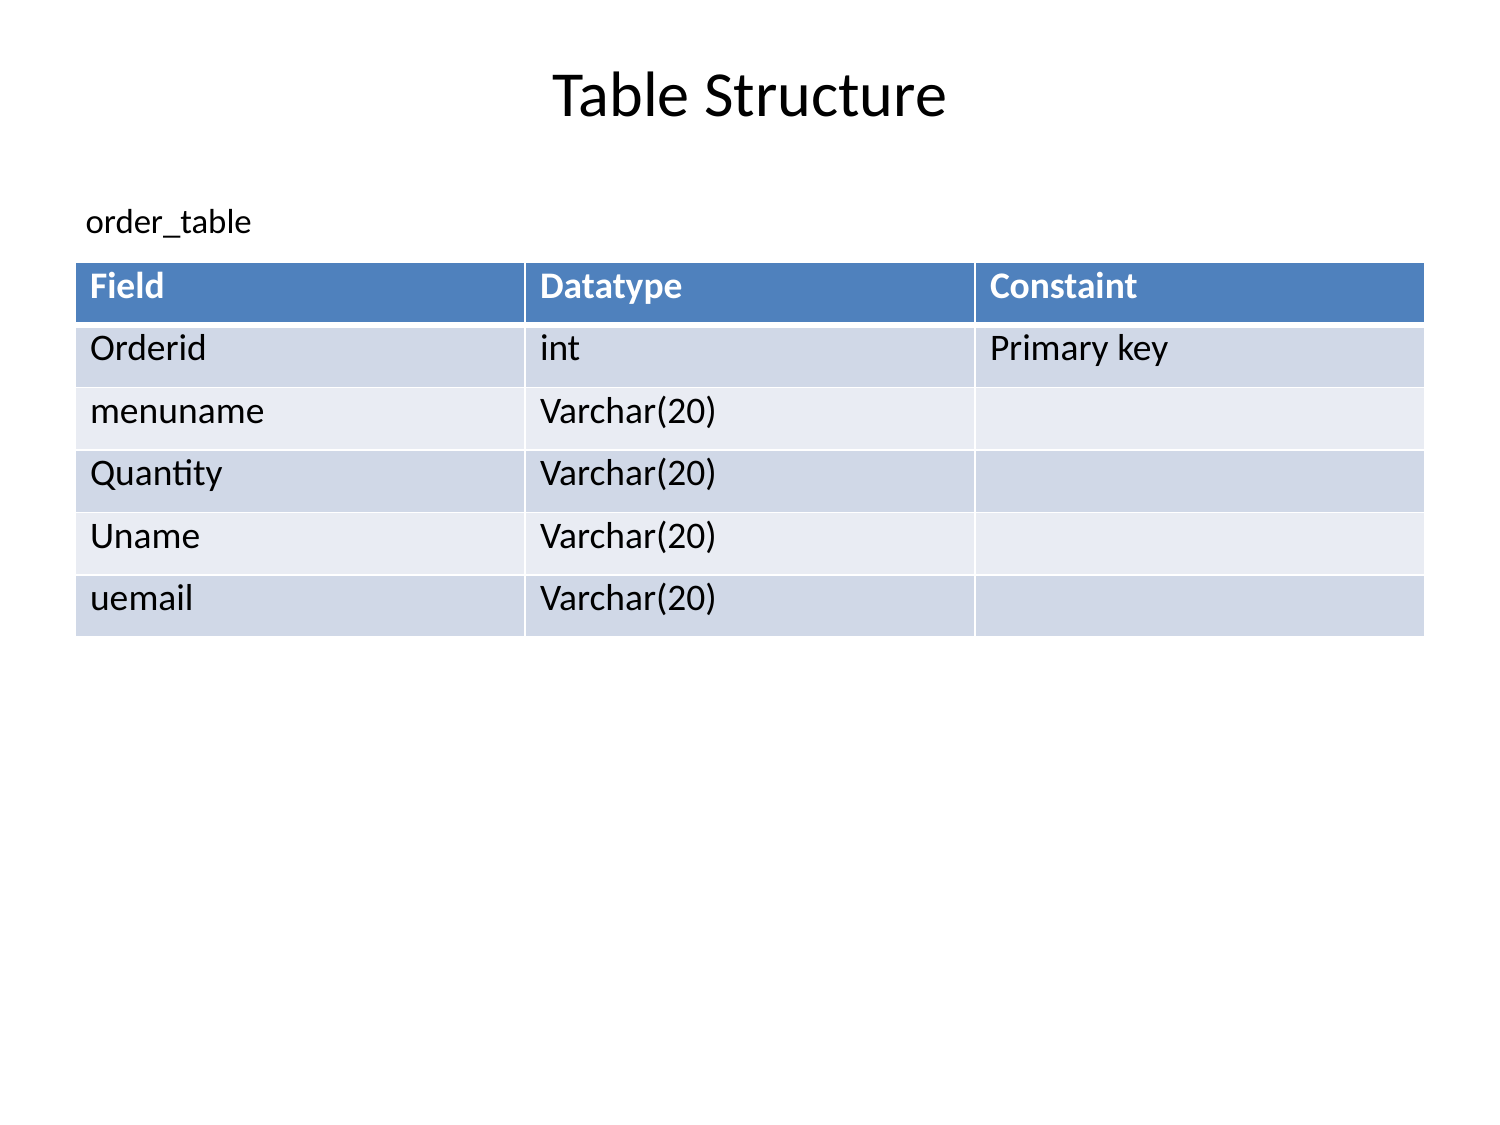

# Table Structure
order_table
| Field | Datatype | Constaint |
| --- | --- | --- |
| Orderid | int | Primary key |
| menuname | Varchar(20) |  |
| Quantity | Varchar(20) |  |
| Uname | Varchar(20) |  |
| uemail | Varchar(20) |  |